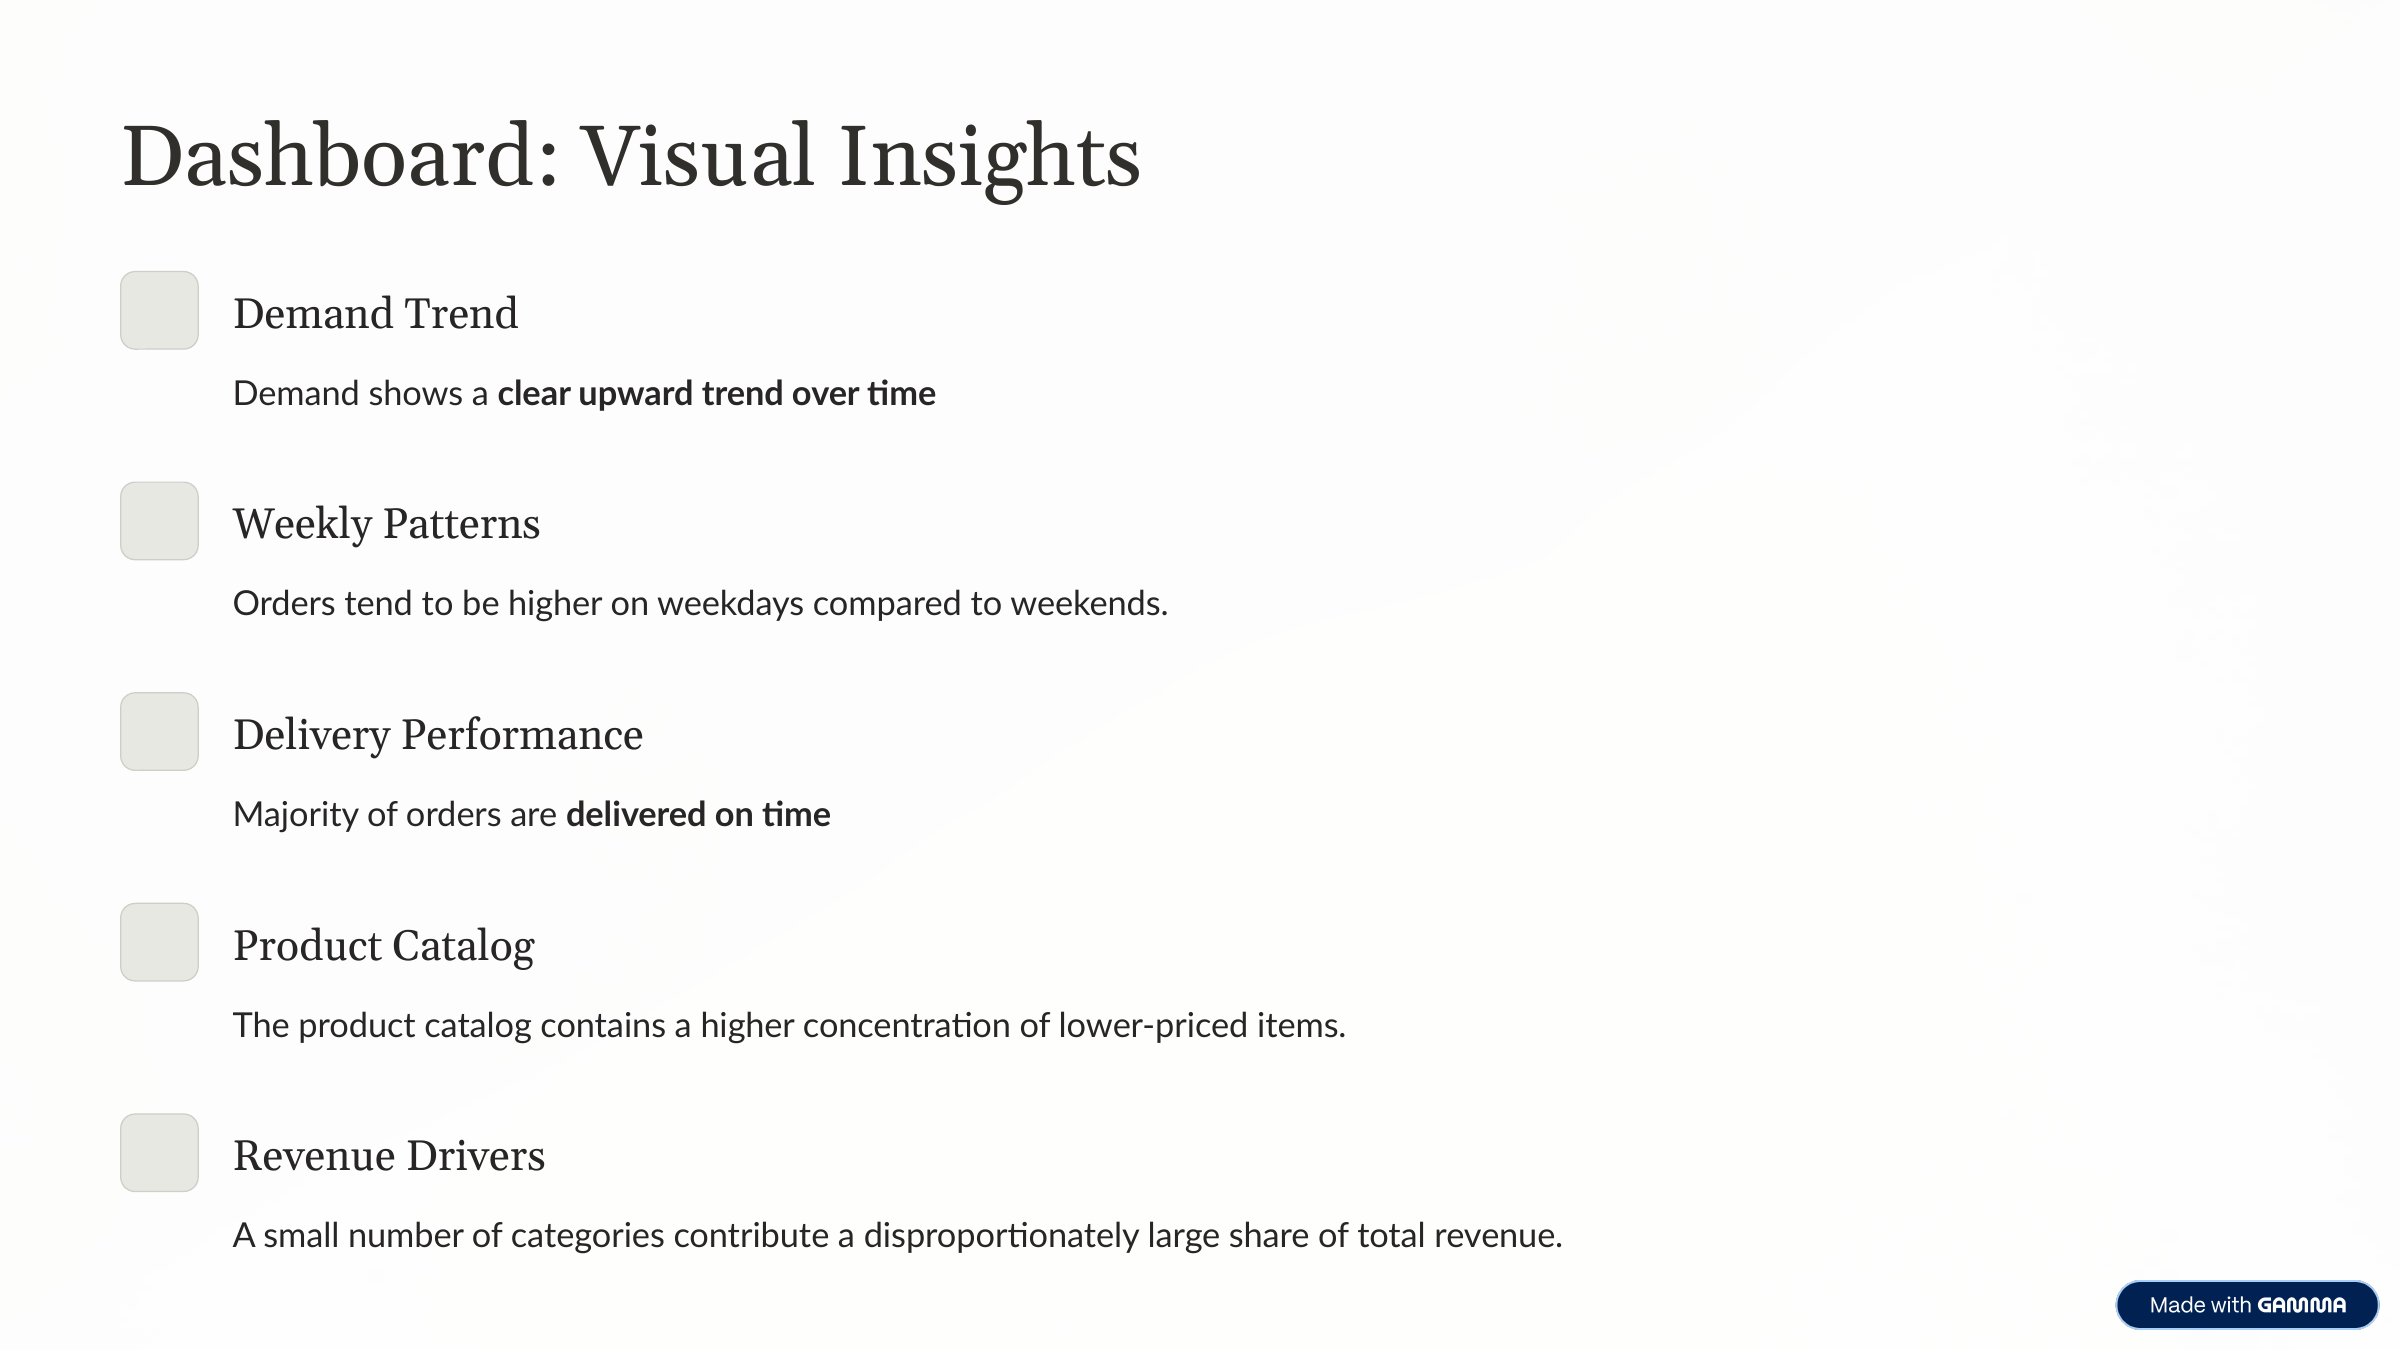

Dashboard: Visual Insights

Demand Trend
Demand shows a clear upward trend over time

Weekly Patterns
Orders tend to be higher on weekdays compared to weekends.

Delivery Performance
Majority of orders are delivered on time

Product Catalog
The product catalog contains a higher concentration of lower-priced items.

Revenue Drivers
A small number of categories contribute a disproportionately large share of total revenue.